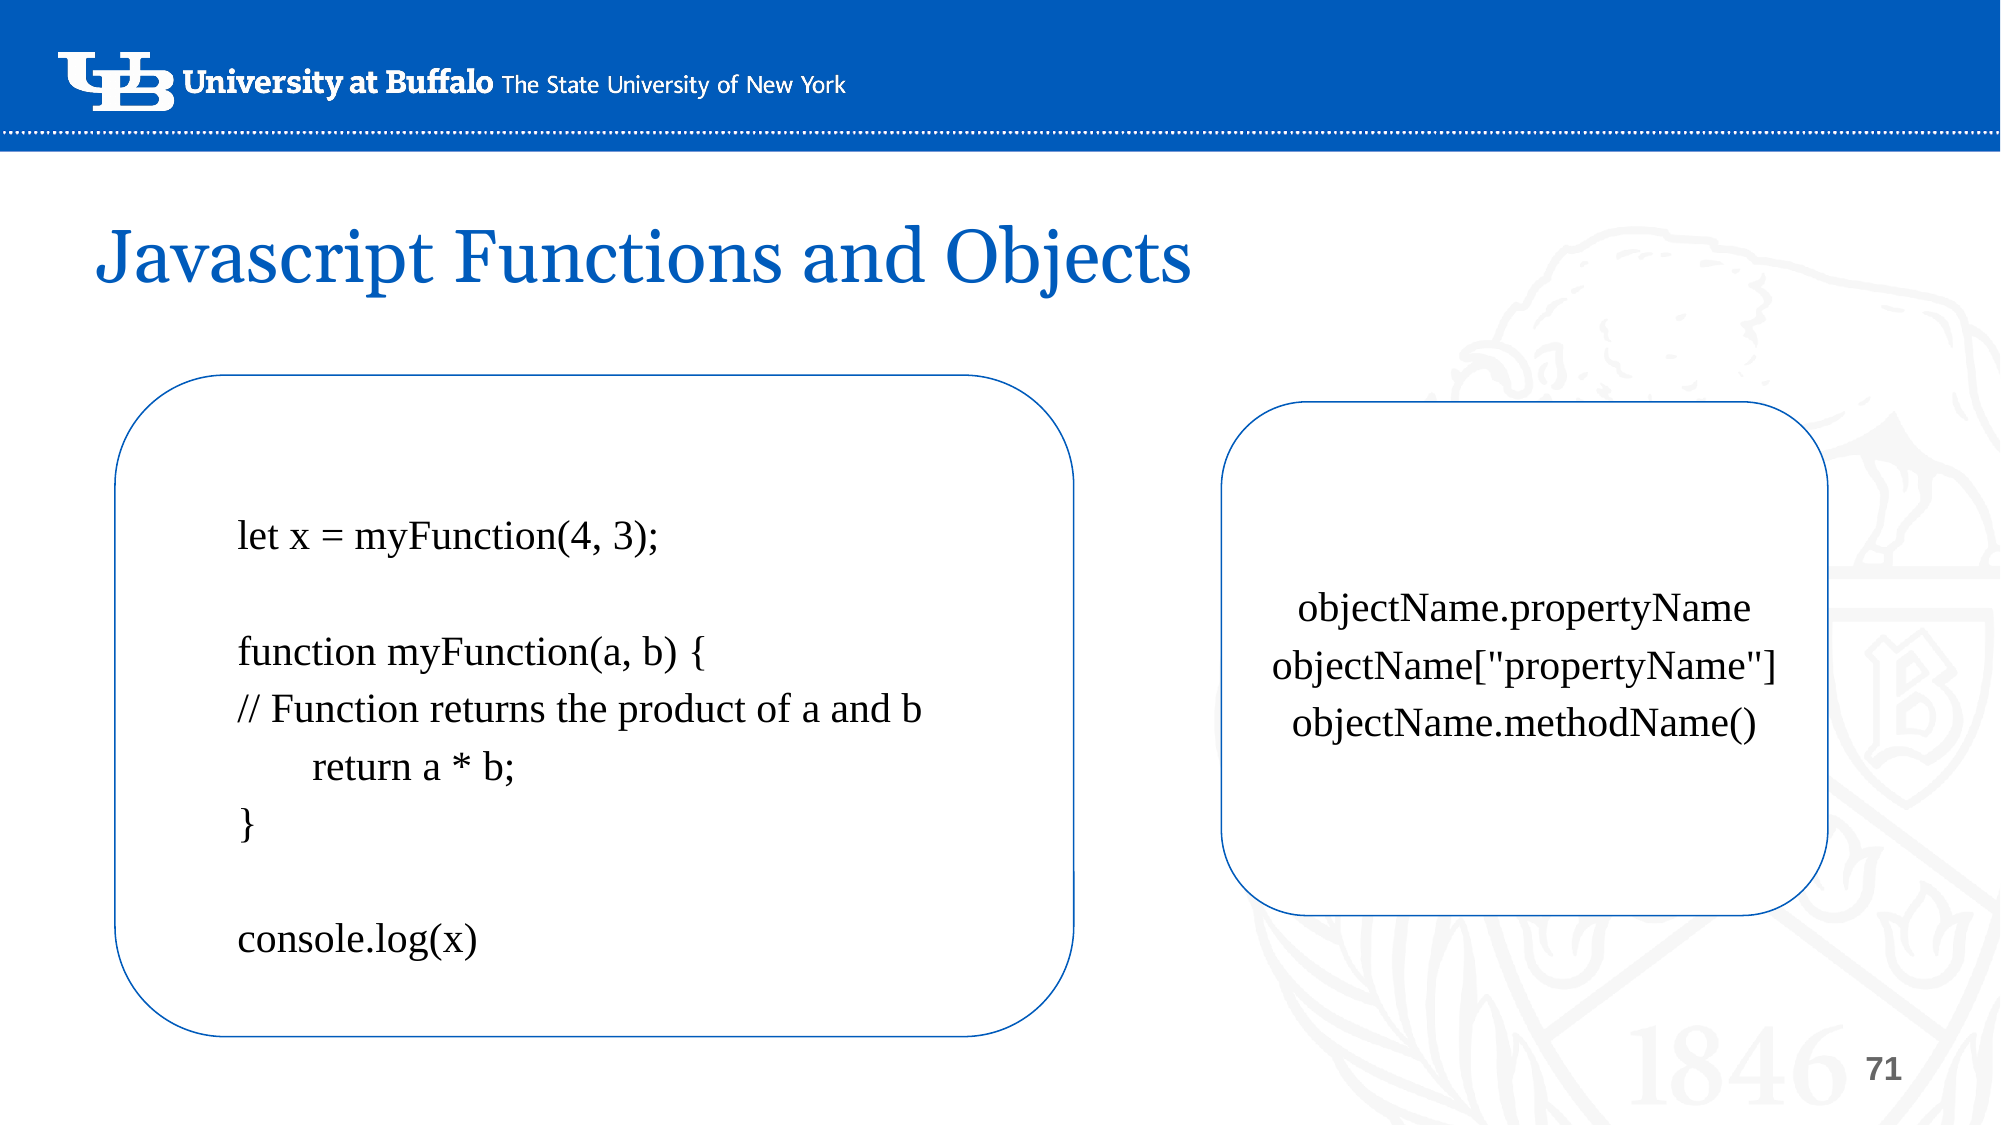

Javascript Functions and Objects

let x = myFunction(4, 3);

function myFunction(a, b) {
// Function returns the product of a and b
return a * b;
}

console.log(x)
objectName.propertyName
objectName["propertyName"]
objectName.methodName()
71